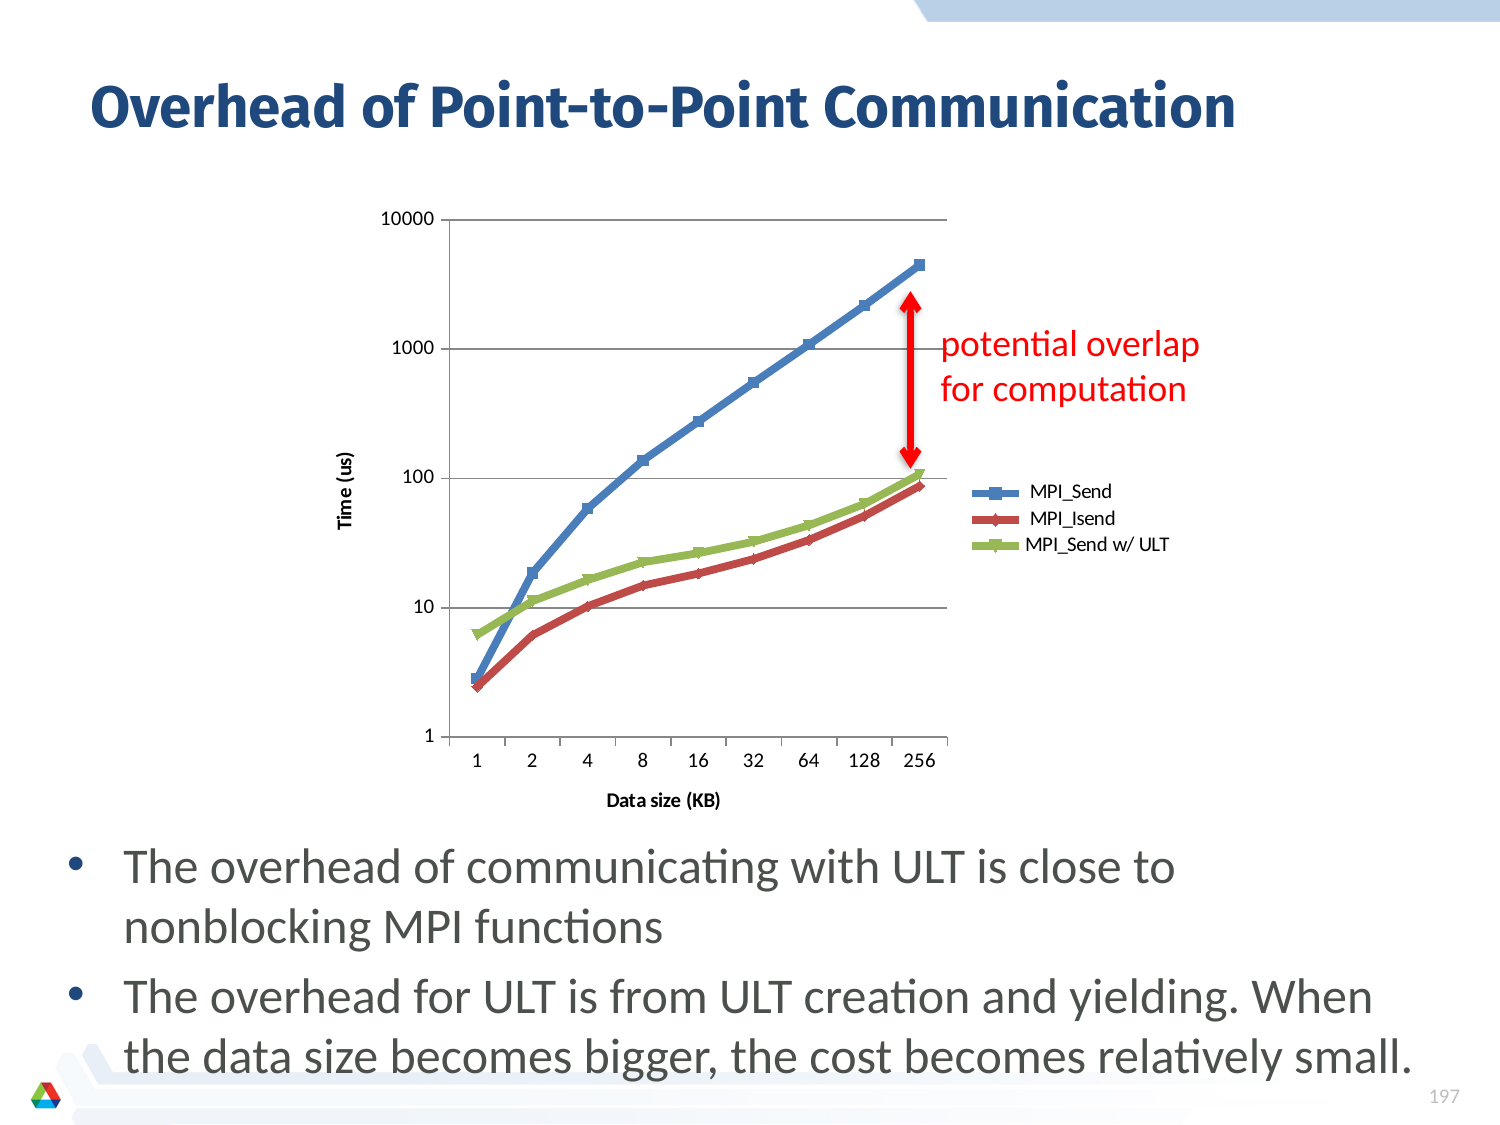

# Overhead of Point-to-Point Communication

### Chart

| Category |  MPI_Send |  MPI_Isend | MPI_Send w/ ULT |
|---|---|---|---|
| 1.0 | 2.827644 | 2.450943 | 6.177424999999985 |
| 2.0 | 18.541813 | 6.132126 | 11.246204 |
| 4.0 | 58.617592 | 10.273457 | 16.39843 |
| 8.0 | 138.194561 | 14.858246 | 22.521019 |
| 16.0 | 275.762081 | 18.389225 | 26.445389 |
| 32.0 | 551.049709 | 23.832321 | 32.410622 |
| 64.0 | 1085.822582 | 33.476353 | 43.444633 |
| 128.0 | 2169.466019 | 51.259995 | 63.55762499999999 |
| 256.0 | 4471.428394 | 87.53299699999998 | 107.89156 |
potential overlap for computation
The overhead of communicating with ULT is close to nonblocking MPI functions
The overhead for ULT is from ULT creation and yielding. When the data size becomes bigger, the cost becomes relatively small.
197